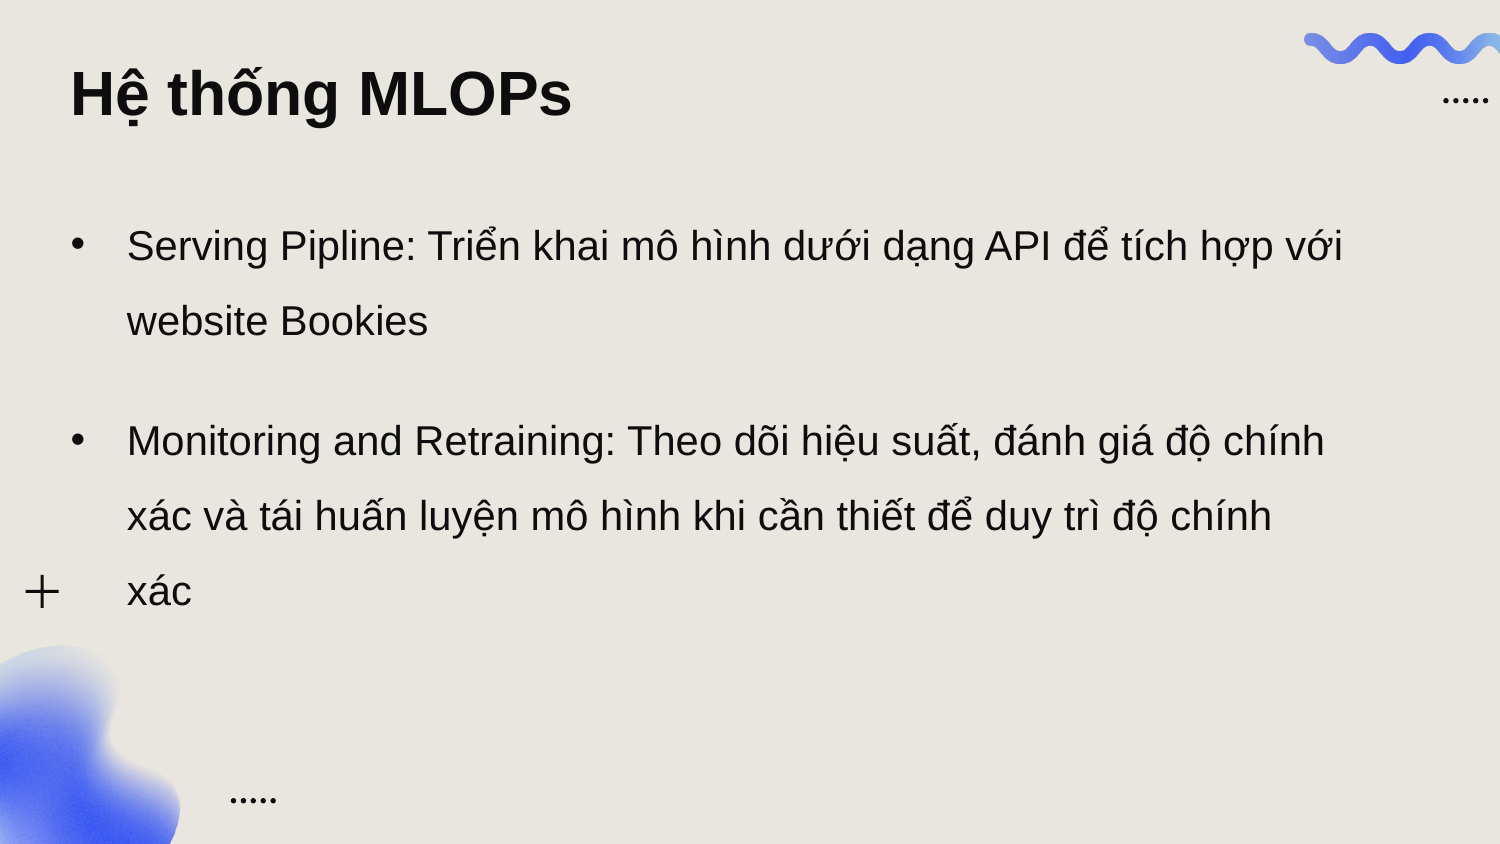

Hệ thống MLOPs
Serving Pipline: Triển khai mô hình dưới dạng API để tích hợp với website Bookies
Monitoring and Retraining: Theo dõi hiệu suất, đánh giá độ chính xác và tái huấn luyện mô hình khi cần thiết để duy trì độ chính xác